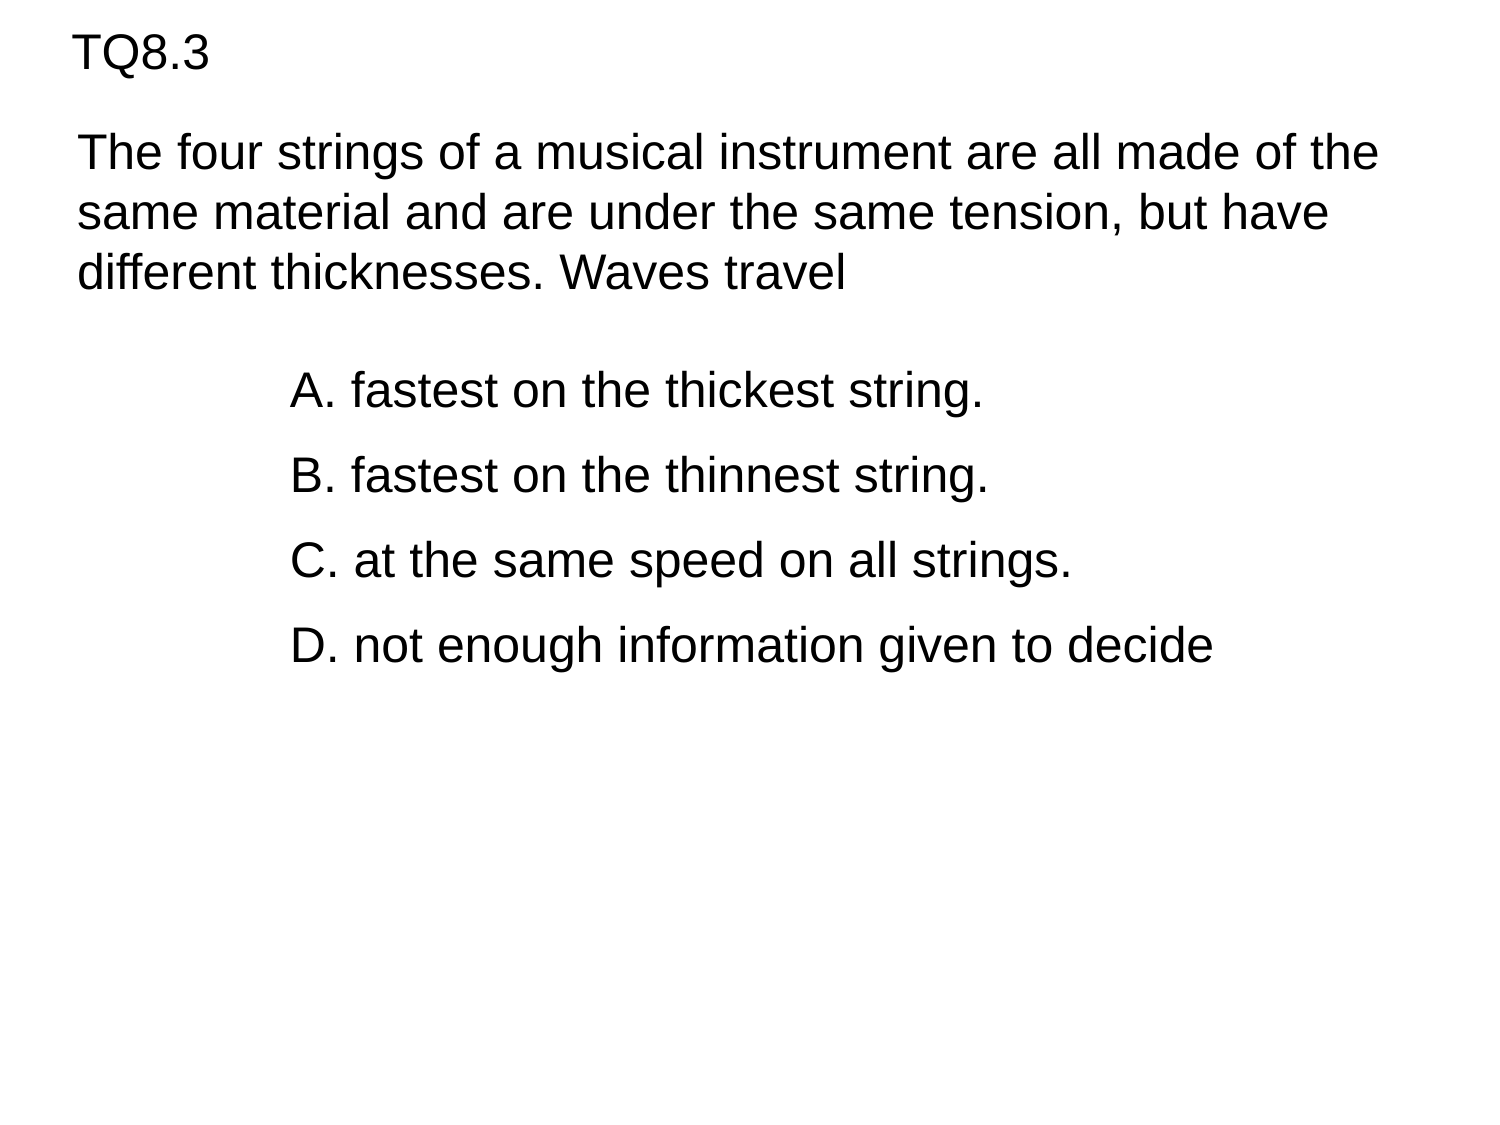

TQ8.3
The four strings of a musical instrument are all made of the same material and are under the same tension, but have different thicknesses. Waves travel
A. fastest on the thickest string.
B. fastest on the thinnest string.
C. at the same speed on all strings.
D. not enough information given to decide